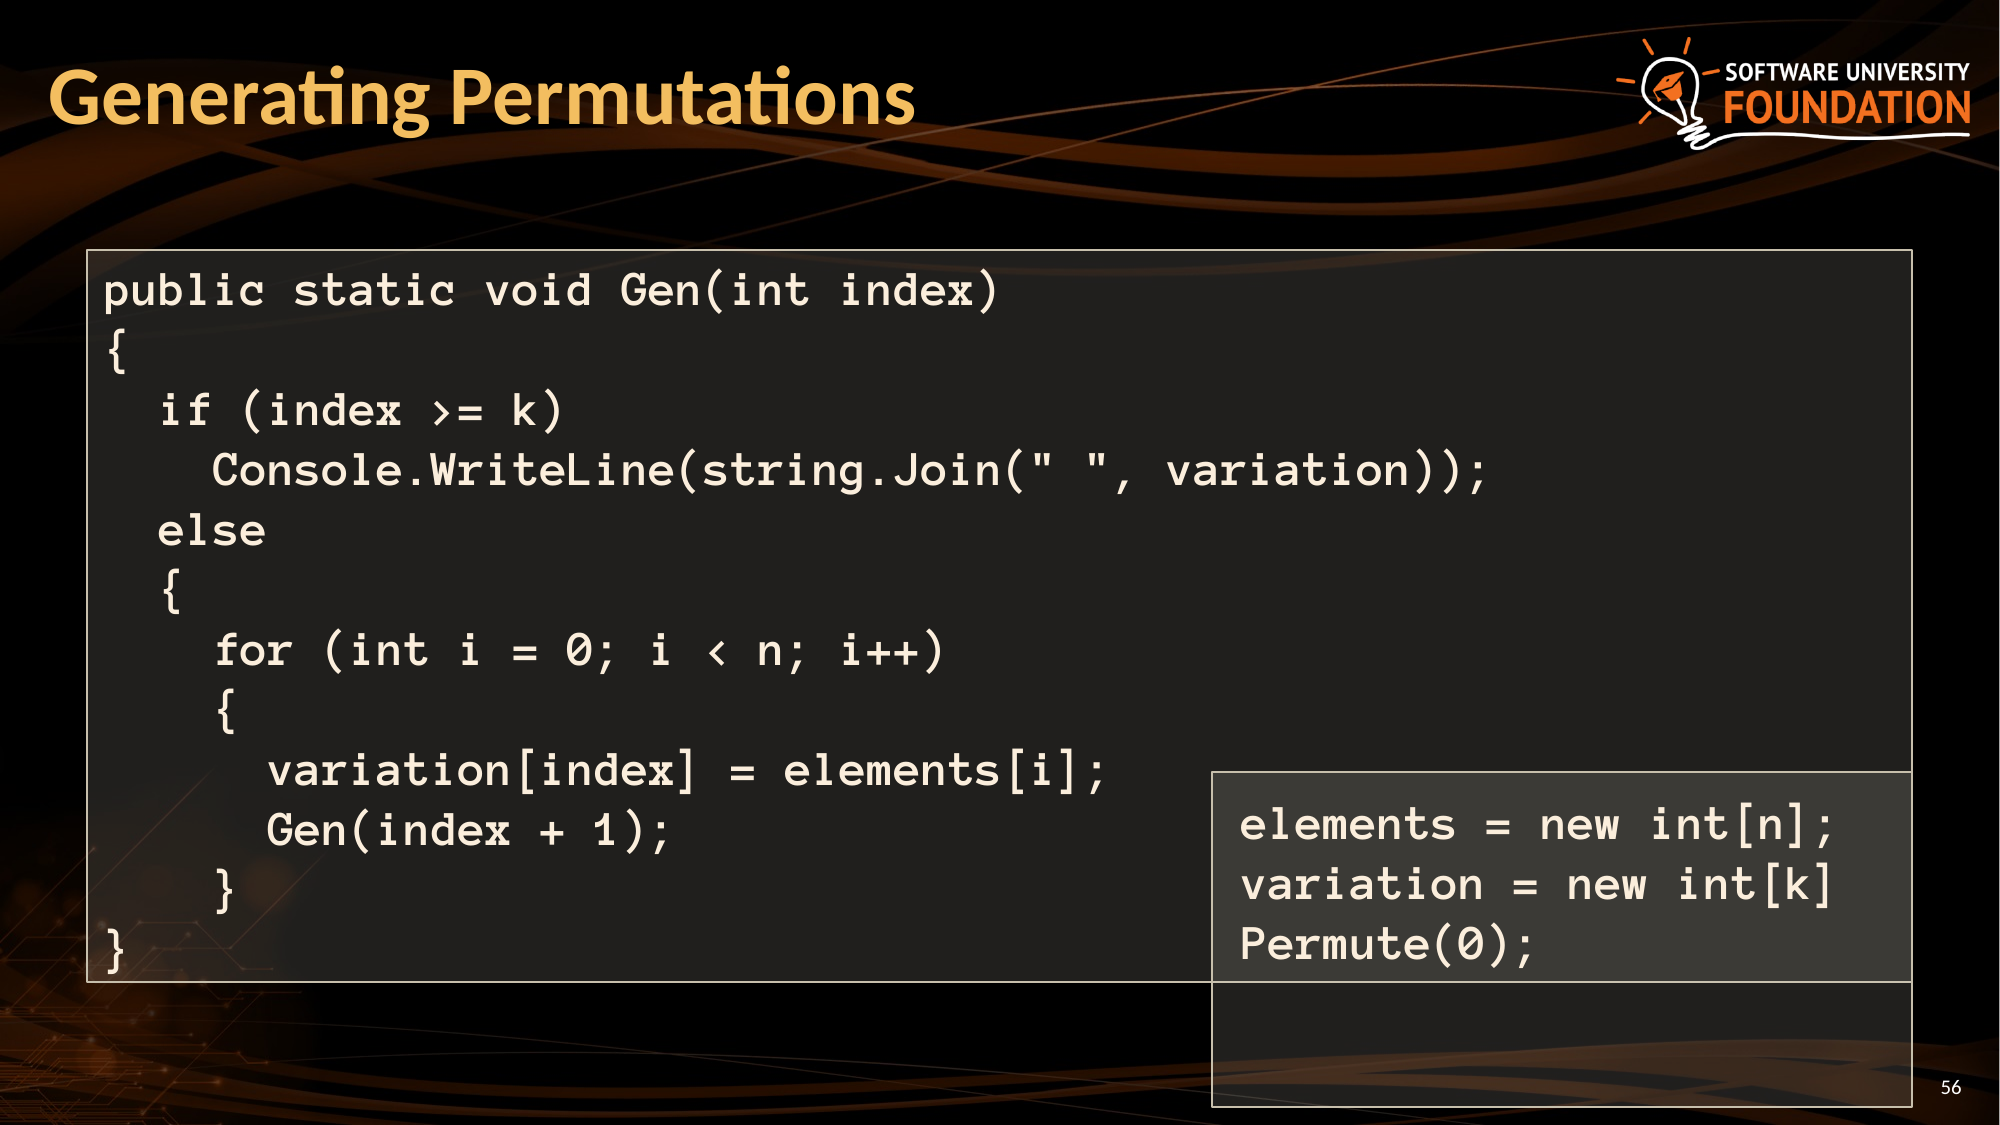

Generating Permutations

public static void Gen(int index)
{
  if (index >= k)
    Console.WriteLine(string.Join(" ", variation));
  else
  {
    for (int i = 0; i < n; i++)
    {
      variation[index] = elements[i];
      Gen(index + 1);
    }
}
elements = new int[n];
variation = new int[k]
Permute(0);
56